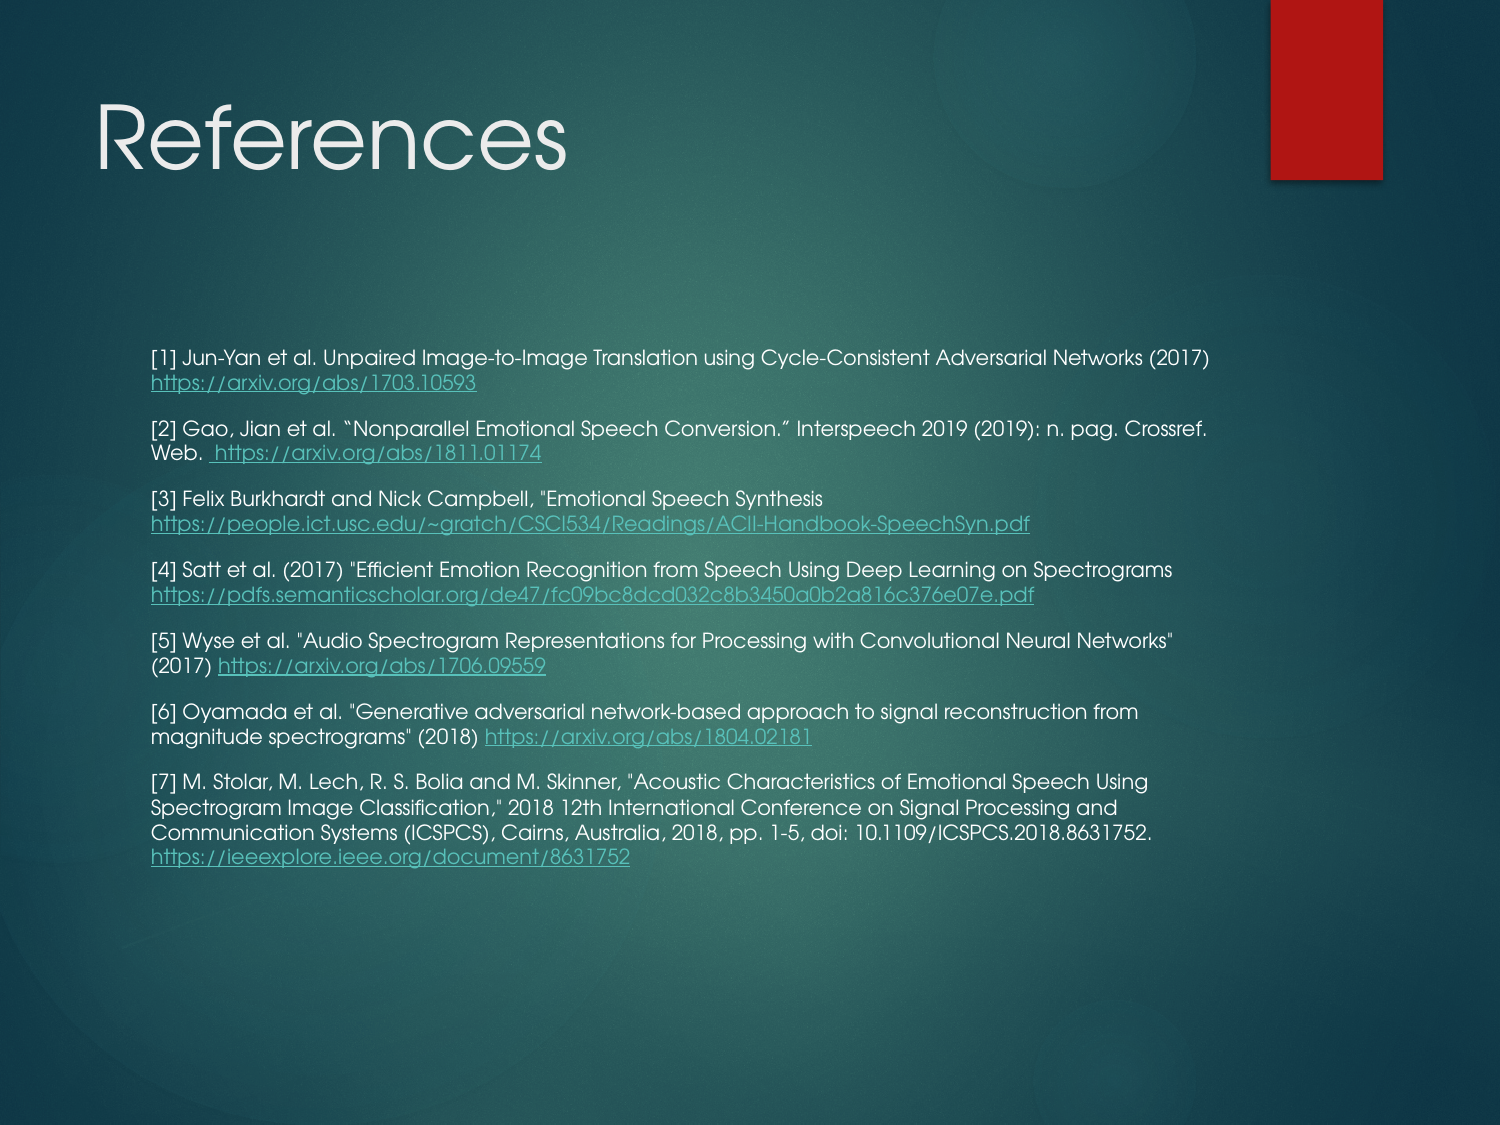

# References
[1] Jun-Yan et al. Unpaired Image-to-Image Translation using Cycle-Consistent Adversarial Networks (2017) https://arxiv.org/abs/1703.10593
[2] Gao, Jian et al. “Nonparallel Emotional Speech Conversion.” Interspeech 2019 (2019): n. pag. Crossref. Web.  https://arxiv.org/abs/1811.01174
[3] Felix Burkhardt and Nick Campbell, "Emotional Speech Synthesis https://people.ict.usc.edu/~gratch/CSCI534/Readings/ACII-Handbook-SpeechSyn.pdf
[4] Satt et al. (2017) "Efficient Emotion Recognition from Speech Using Deep Learning on Spectrograms https://pdfs.semanticscholar.org/de47/fc09bc8dcd032c8b3450a0b2a816c376e07e.pdf
[5] Wyse et al. "Audio Spectrogram Representations for Processing with Convolutional Neural Networks" (2017) https://arxiv.org/abs/1706.09559
[6] Oyamada et al. "Generative adversarial network-based approach to signal reconstruction from magnitude spectrograms" (2018) https://arxiv.org/abs/1804.02181
[7] M. Stolar, M. Lech, R. S. Bolia and M. Skinner, "Acoustic Characteristics of Emotional Speech Using Spectrogram Image Classification," 2018 12th International Conference on Signal Processing and Communication Systems (ICSPCS), Cairns, Australia, 2018, pp. 1-5, doi: 10.1109/ICSPCS.2018.8631752. https://ieeexplore.ieee.org/document/8631752